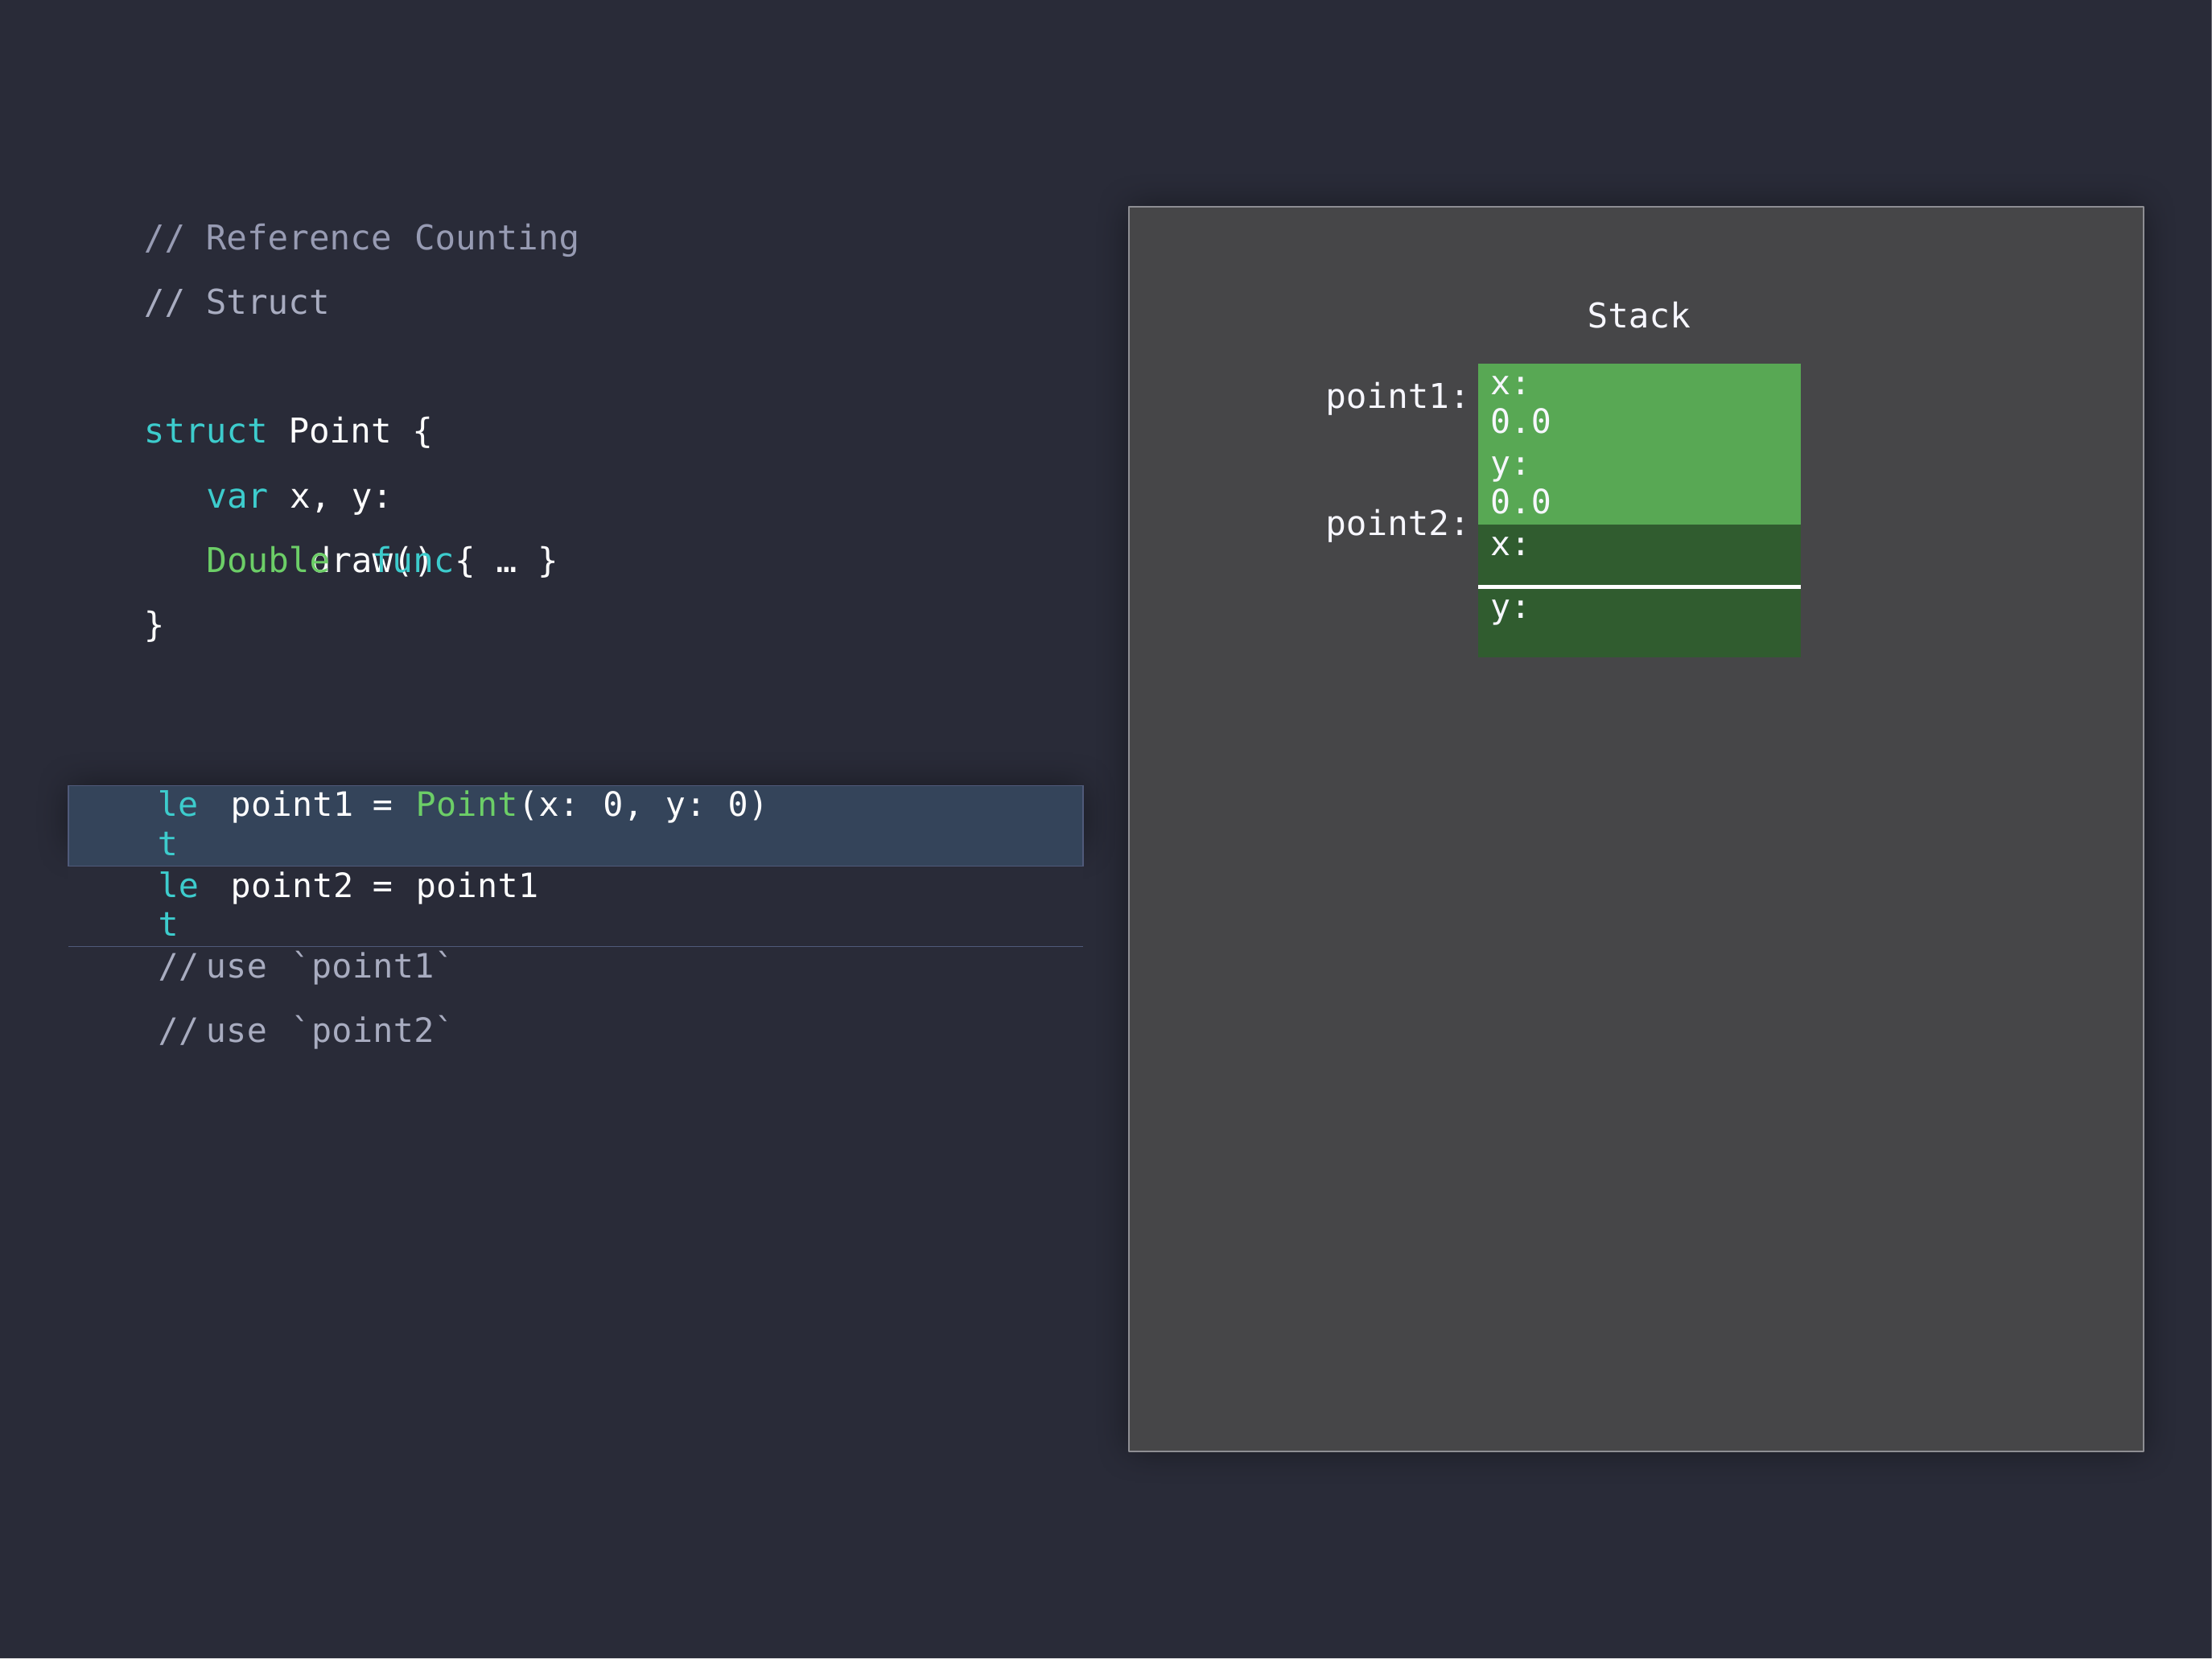

// Reference
// Struct
Counting
Stack
| x: 0.0 |
| --- |
| y: 0.0 |
| x: |
| y: |
point1:
struct Point {
var	Double  func
}
x, y:
point2:
draw() { … }

| let | point1 |  | = | Point(x: | 0, | y: | 0) |
| --- | --- | --- | --- | --- | --- | --- | --- |
| let | point2 |  | = | point1 |  |  |  |
| // | use | `point1` |  |  |  |  |  |
| // | use | `point2` |  |  |  |  |  |